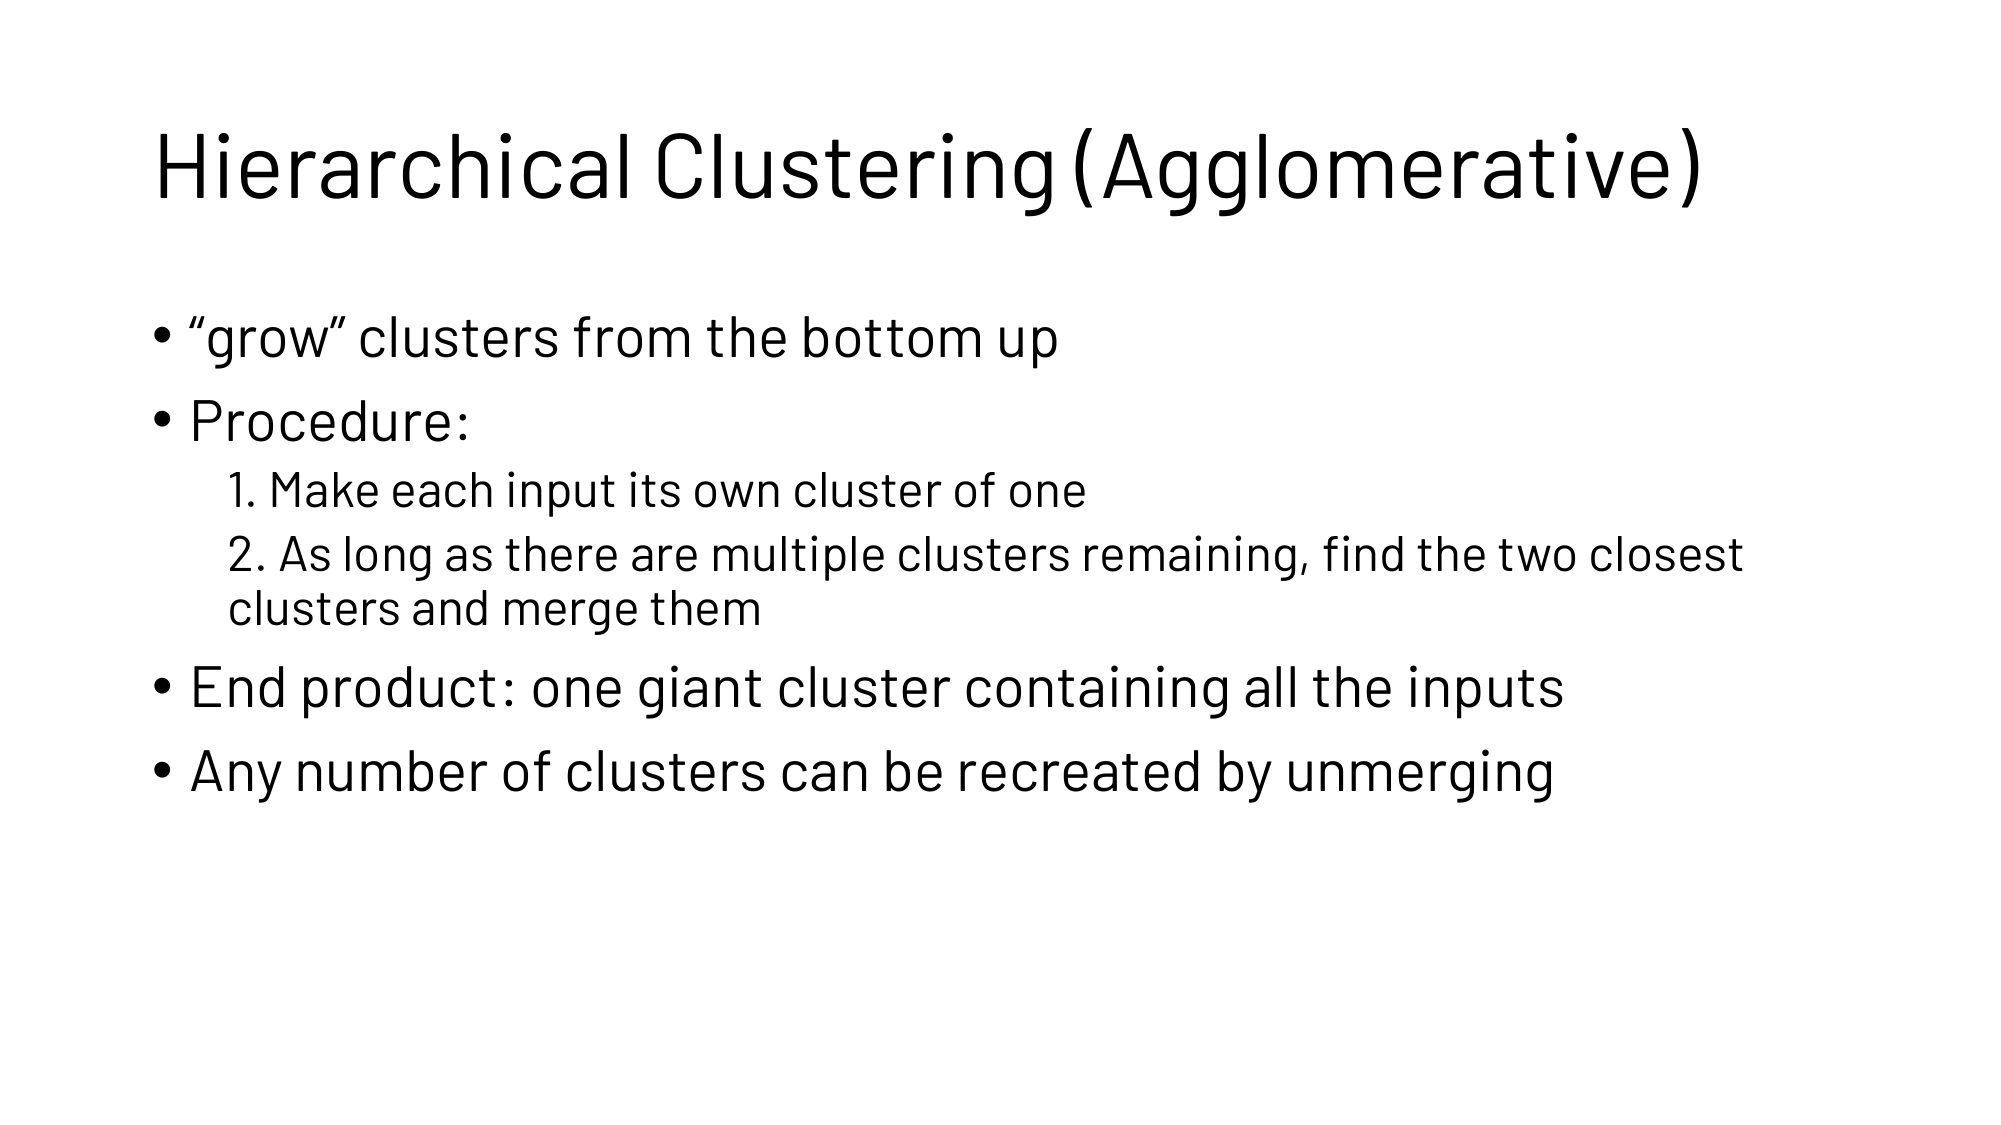

# Hierarchical Clustering (Agglomerative)
“grow” clusters from the bottom up
Procedure:
1. Make each input its own cluster of one
2. As long as there are multiple clusters remaining, find the two closest clusters and merge them
End product: one giant cluster containing all the inputs
Any number of clusters can be recreated by unmerging